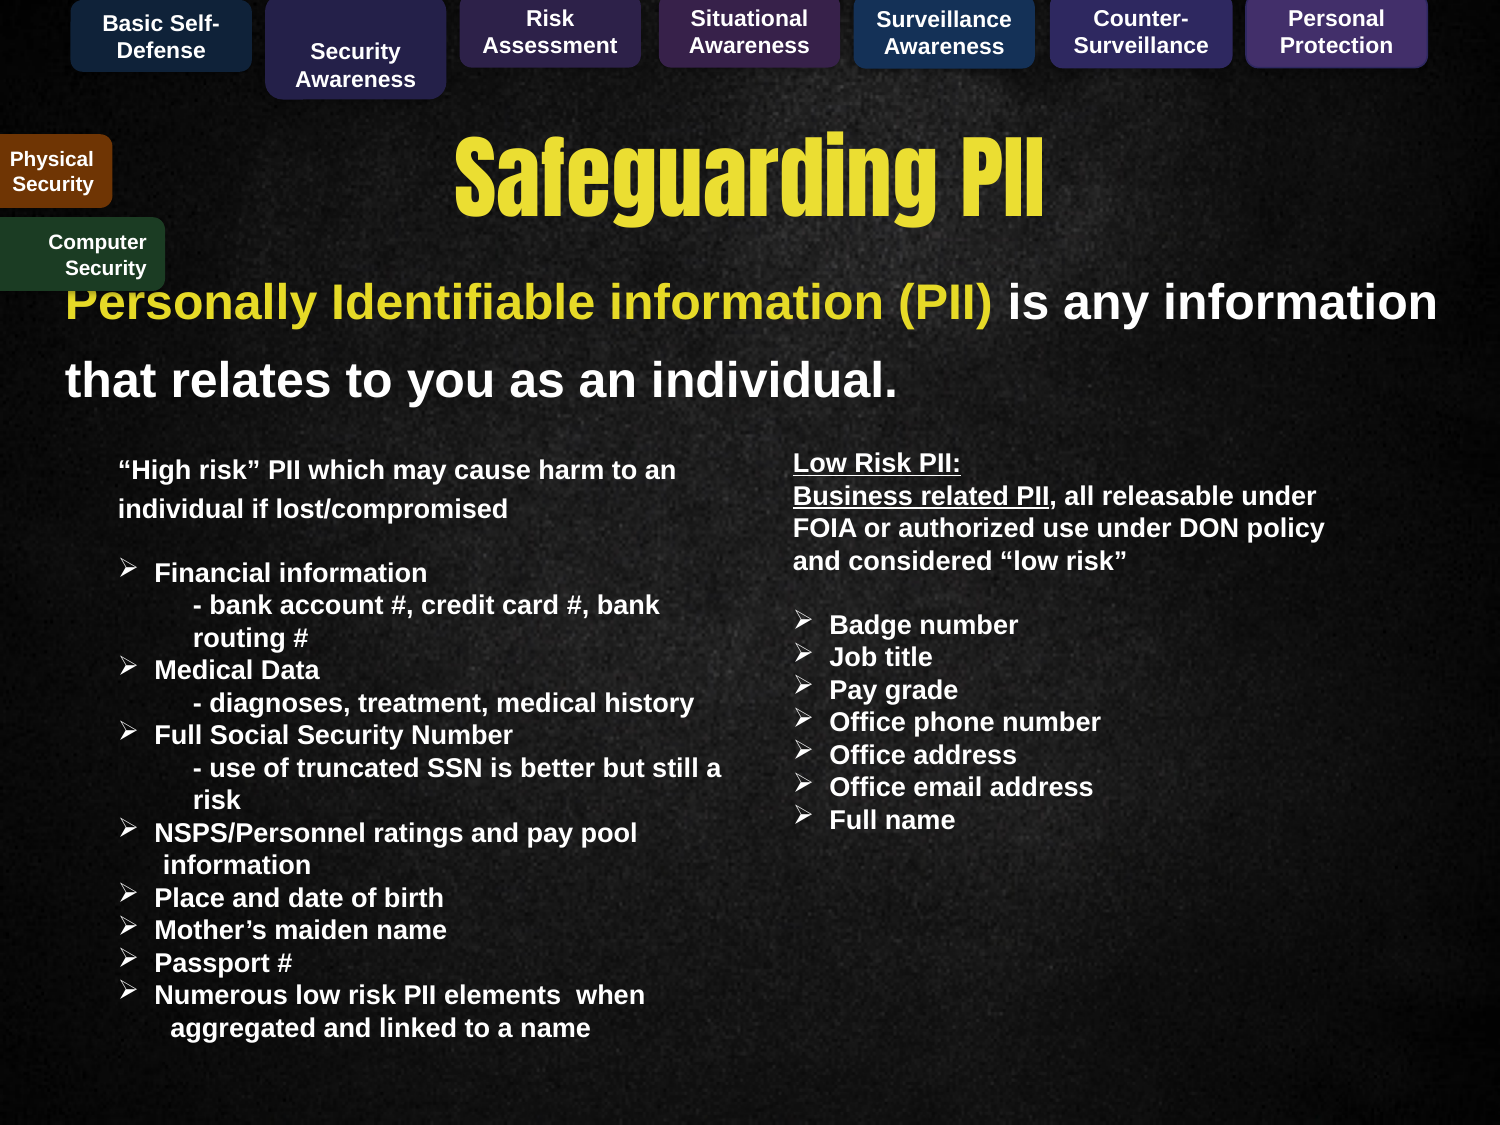

Basic Self-Defense

Security
Awareness
Risk
Assessment
Situational
Awareness
Counter-Surveillance
Personal
Protection
Surveillance
Awareness
Safeguarding PII
Physical Security
Computer
Security
Personally Identifiable information (PII) is any information that relates to you as an individual.
“High risk” PII which may cause harm to an individual if lost/compromised

  Financial information
- bank account #, credit card #, bank routing #
  Medical Data
- diagnoses, treatment, medical history
  Full Social Security Number
- use of truncated SSN is better but still a risk
  NSPS/Personnel ratings and pay pool
      information
  Place and date of birth
  Mother’s maiden name
  Passport #
  Numerous low risk PII elements  when
       aggregated and linked to a name

Low Risk PII:
Business related PII, all releasable under FOIA or authorized use under DON policy and considered “low risk”

  Badge number
  Job title
  Pay grade
  Office phone number
  Office address
  Office email address
  Full name